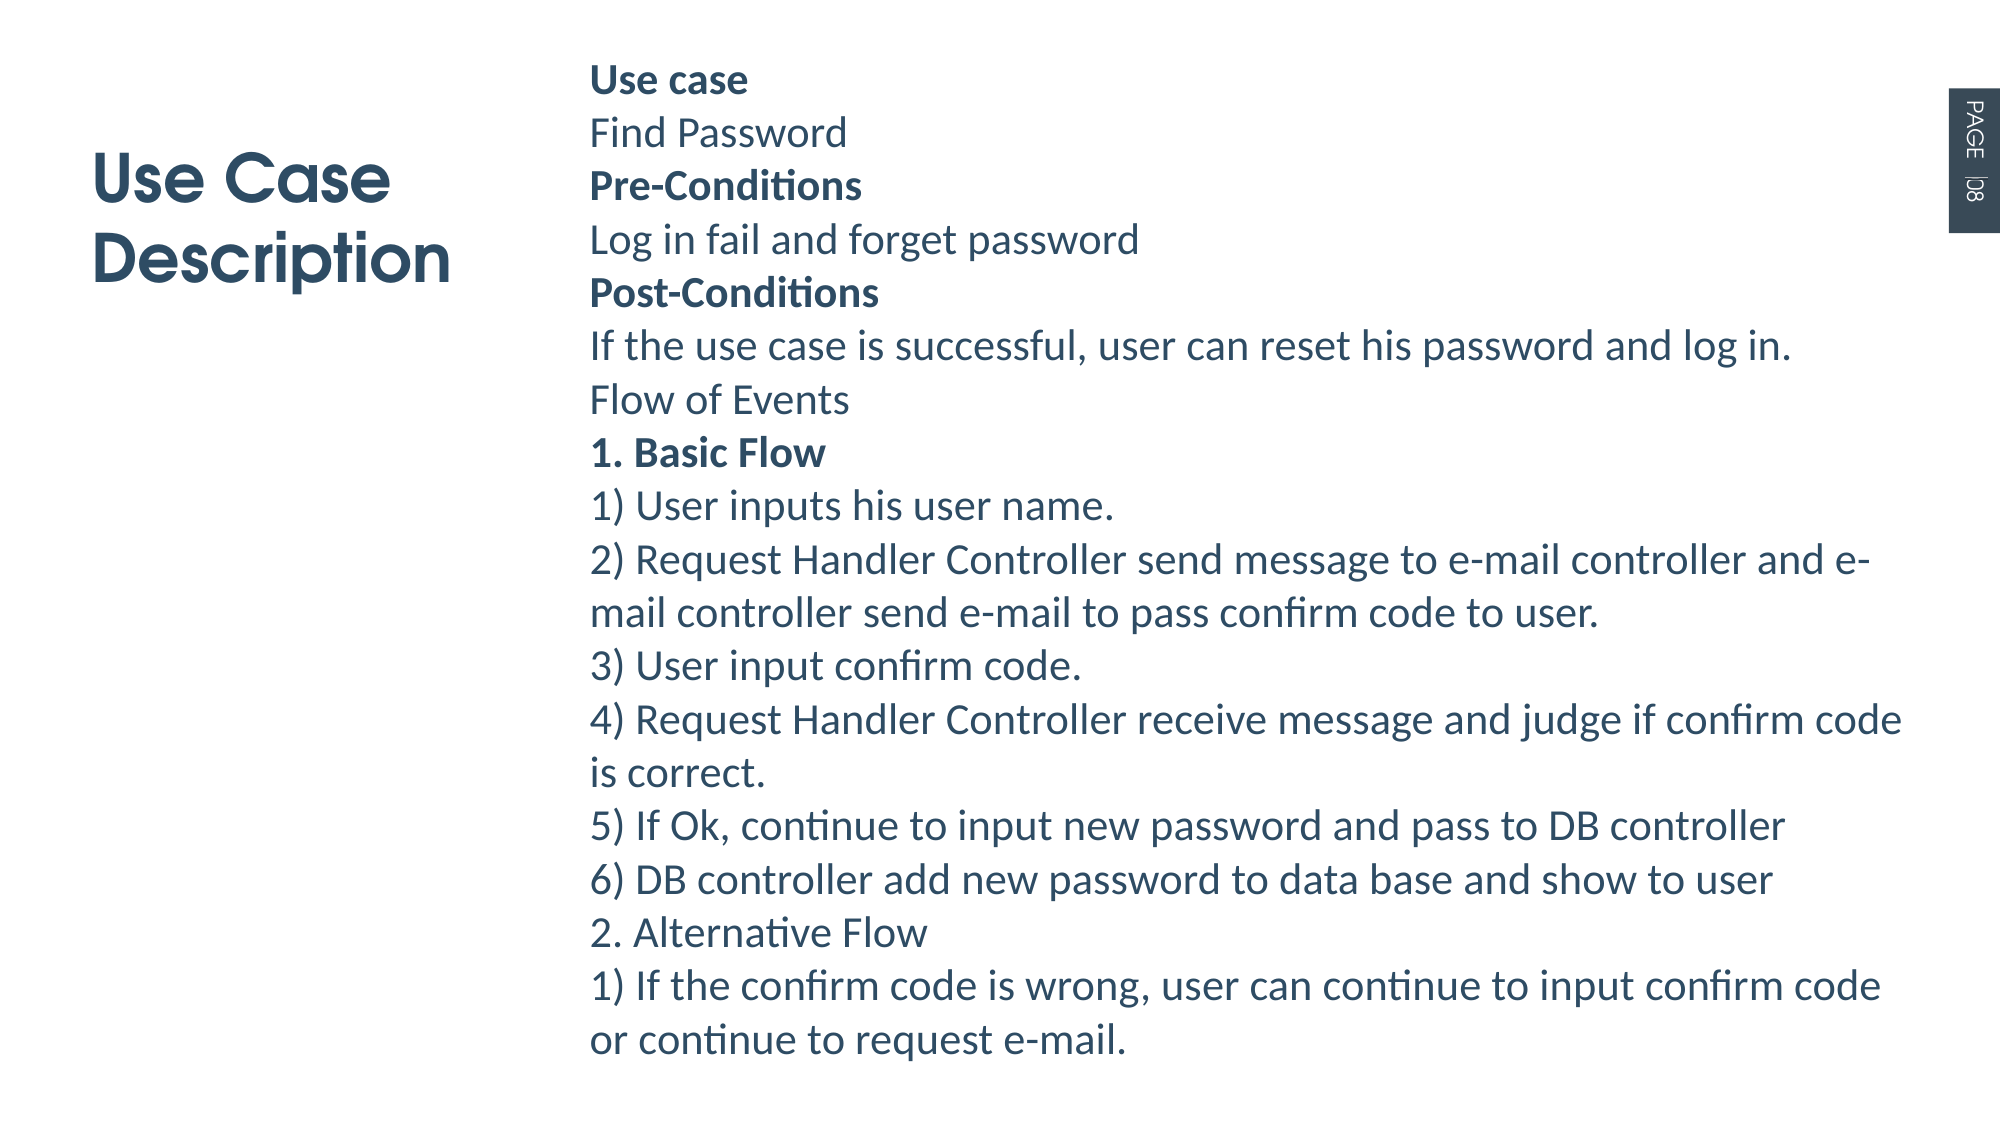

Use case
Find Password
Pre-Conditions
Log in fail and forget password
Post-Conditions
If the use case is successful, user can reset his password and log in.
Flow of Events
1. Basic Flow
1) User inputs his user name.
2) Request Handler Controller send message to e-mail controller and e-mail controller send e-mail to pass confirm code to user.
3) User input confirm code.
4) Request Handler Controller receive message and judge if confirm code is correct.
5) If Ok, continue to input new password and pass to DB controller
6) DB controller add new password to data base and show to user
2. Alternative Flow
1) If the confirm code is wrong, user can continue to input confirm code or continue to request e-mail.

PAGE   08
Use Case
Description